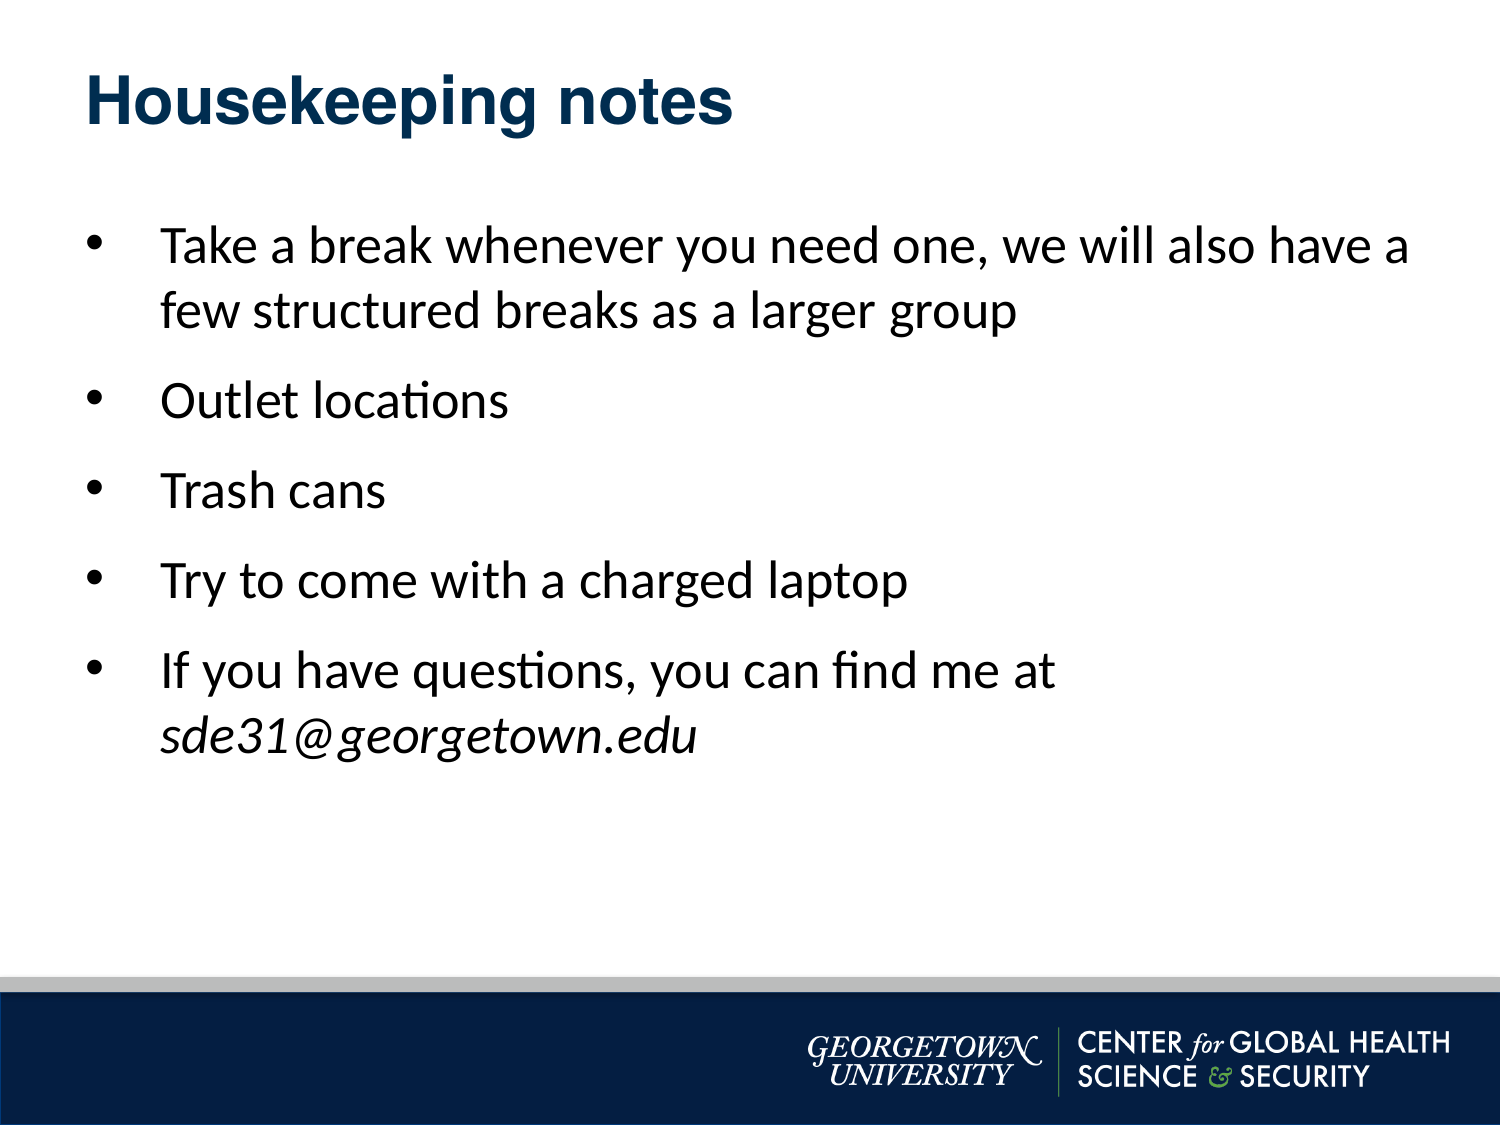

Housekeeping notes
Take a break whenever you need one, we will also have a few structured breaks as a larger group
Outlet locations
Trash cans
Try to come with a charged laptop
If you have questions, you can find me at sde31@georgetown.edu